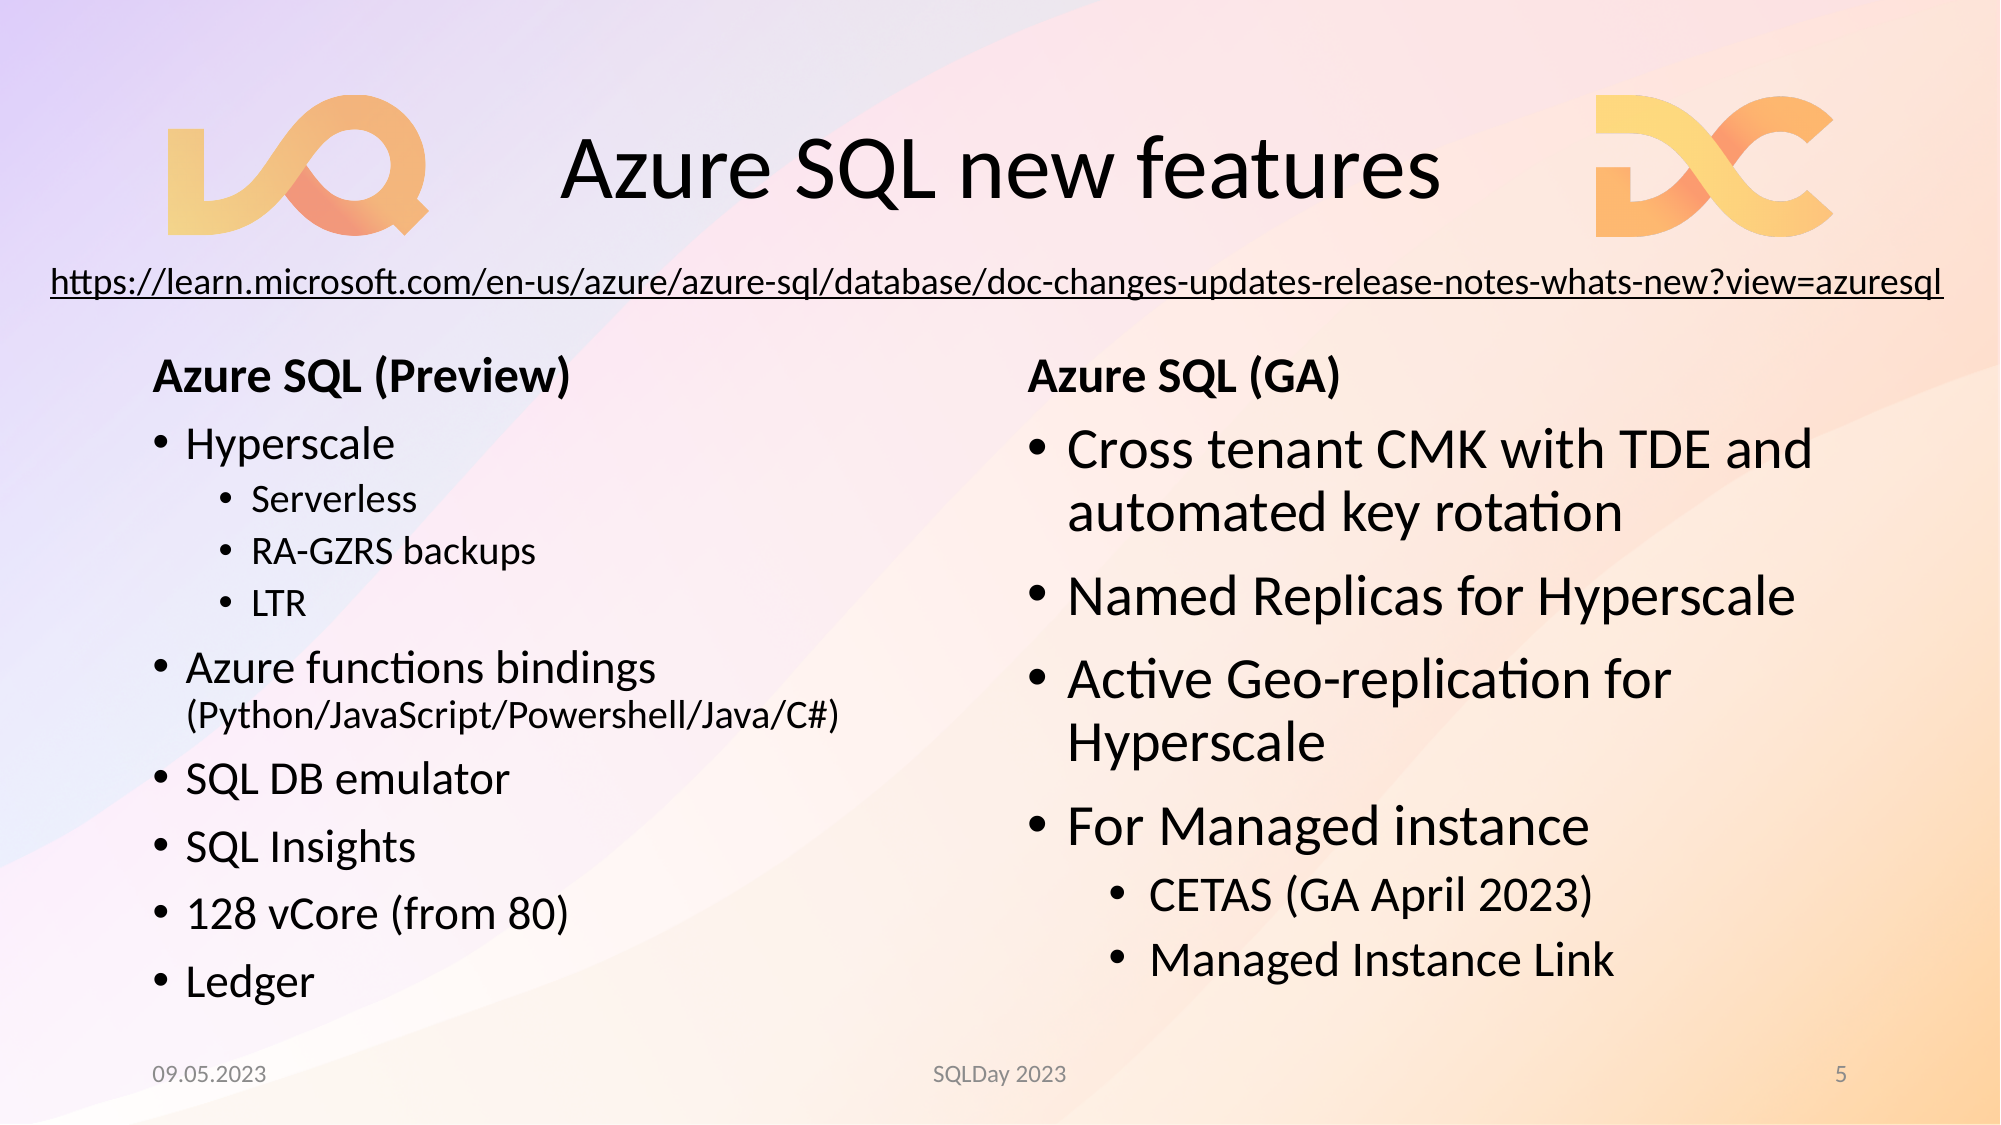

# Azure SQL new features
https://learn.microsoft.com/en-us/azure/azure-sql/database/doc-changes-updates-release-notes-whats-new?view=azuresql
Azure SQL (Preview)
Azure SQL (GA)
Hyperscale
Serverless
RA-GZRS backups
LTR
Azure functions bindings (Python/JavaScript/Powershell/Java/C#)
SQL DB emulator
SQL Insights
128 vCore (from 80)
Ledger
Cross tenant CMK with TDE and automated key rotation
Named Replicas for Hyperscale
Active Geo-replication for Hyperscale
For Managed instance
CETAS (GA April 2023)
Managed Instance Link

09.05.2023
SQLDay 2023
5